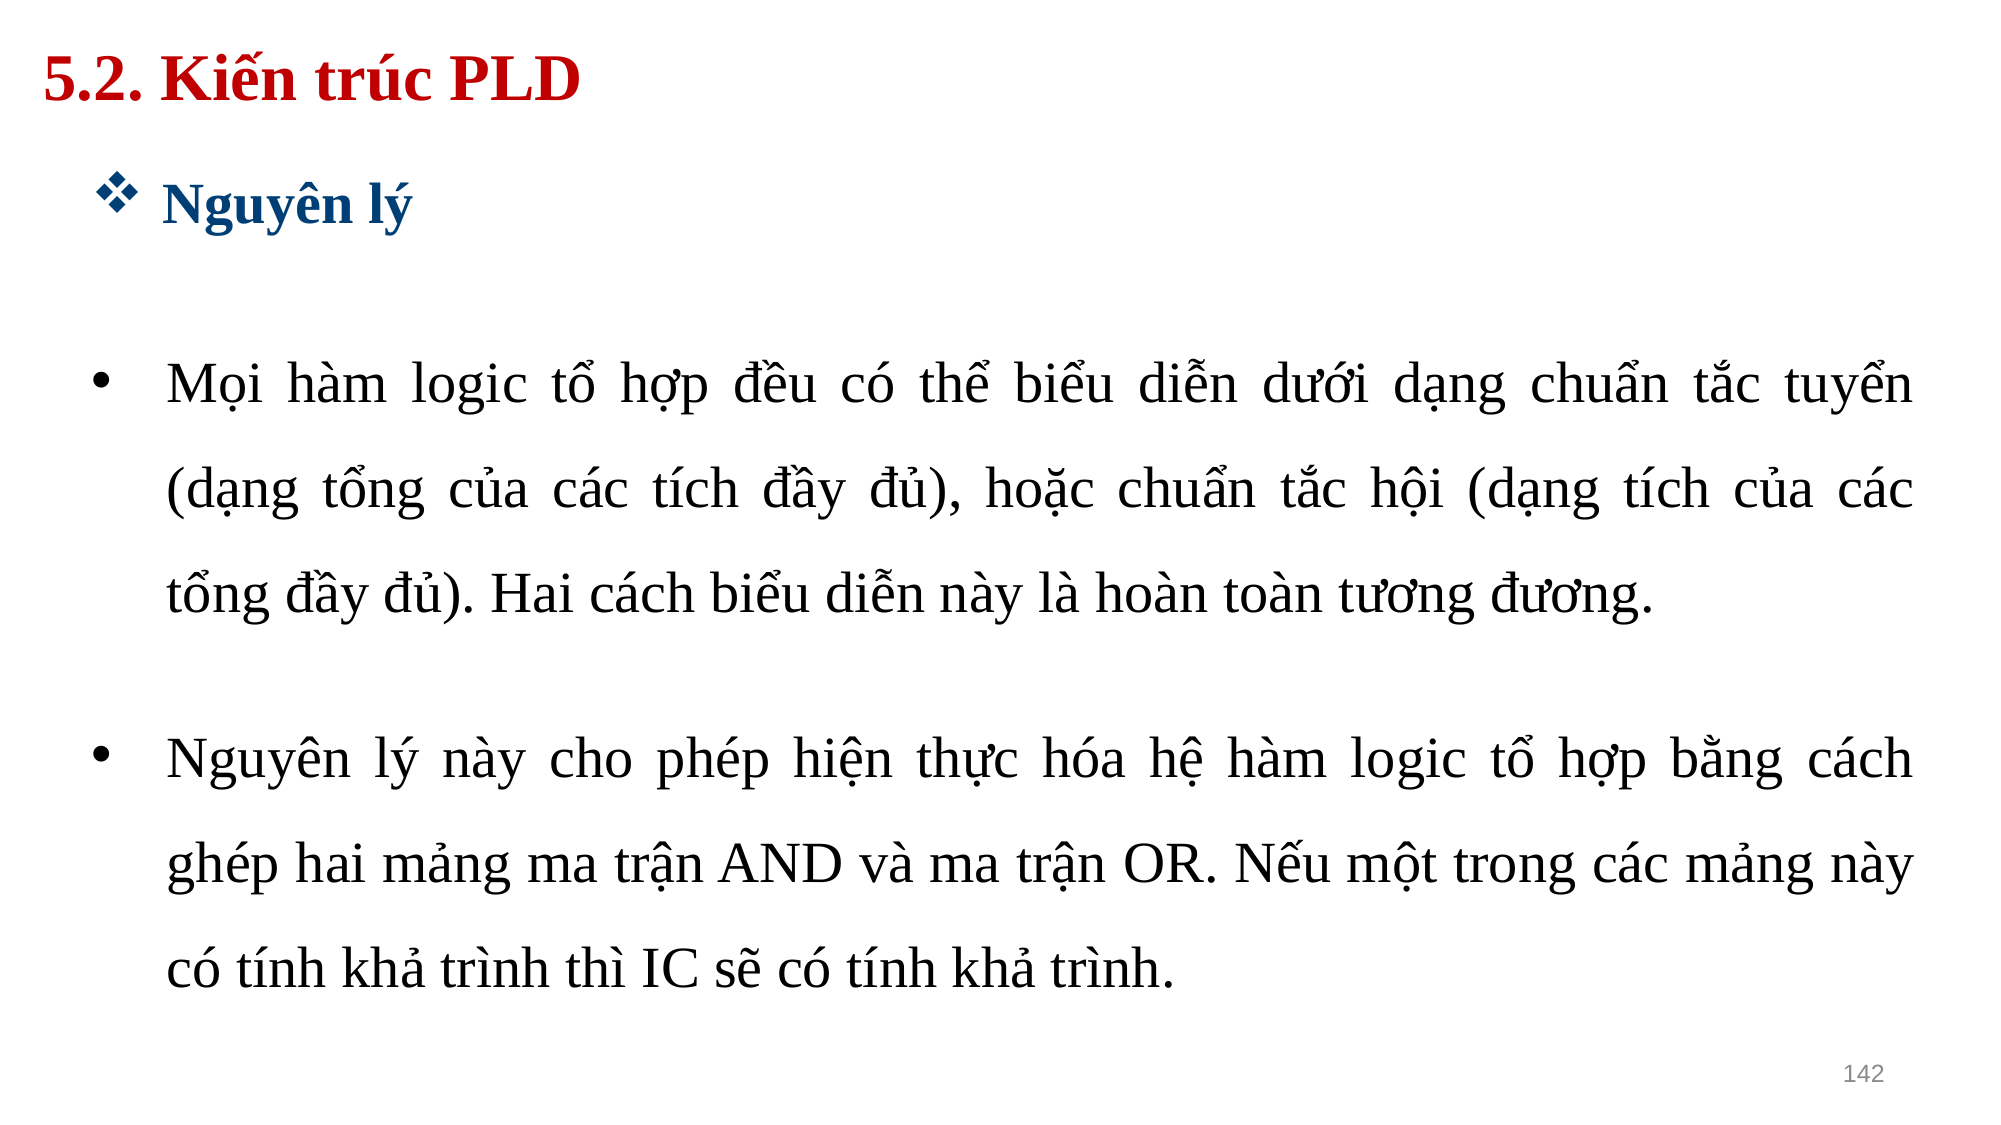

# 5.2. Kiến trúc PLD
 Nguyên lý
Mọi hàm logic tổ hợp đều có thể biểu diễn dưới dạng chuẩn tắc tuyển (dạng tổng của các tích đầy đủ), hoặc chuẩn tắc hội (dạng tích của các tổng đầy đủ). Hai cách biểu diễn này là hoàn toàn tương đương.
Nguyên lý này cho phép hiện thực hóa hệ hàm logic tổ hợp bằng cách ghép hai mảng ma trận AND và ma trận OR. Nếu một trong các mảng này có tính khả trình thì IC sẽ có tính khả trình.
142